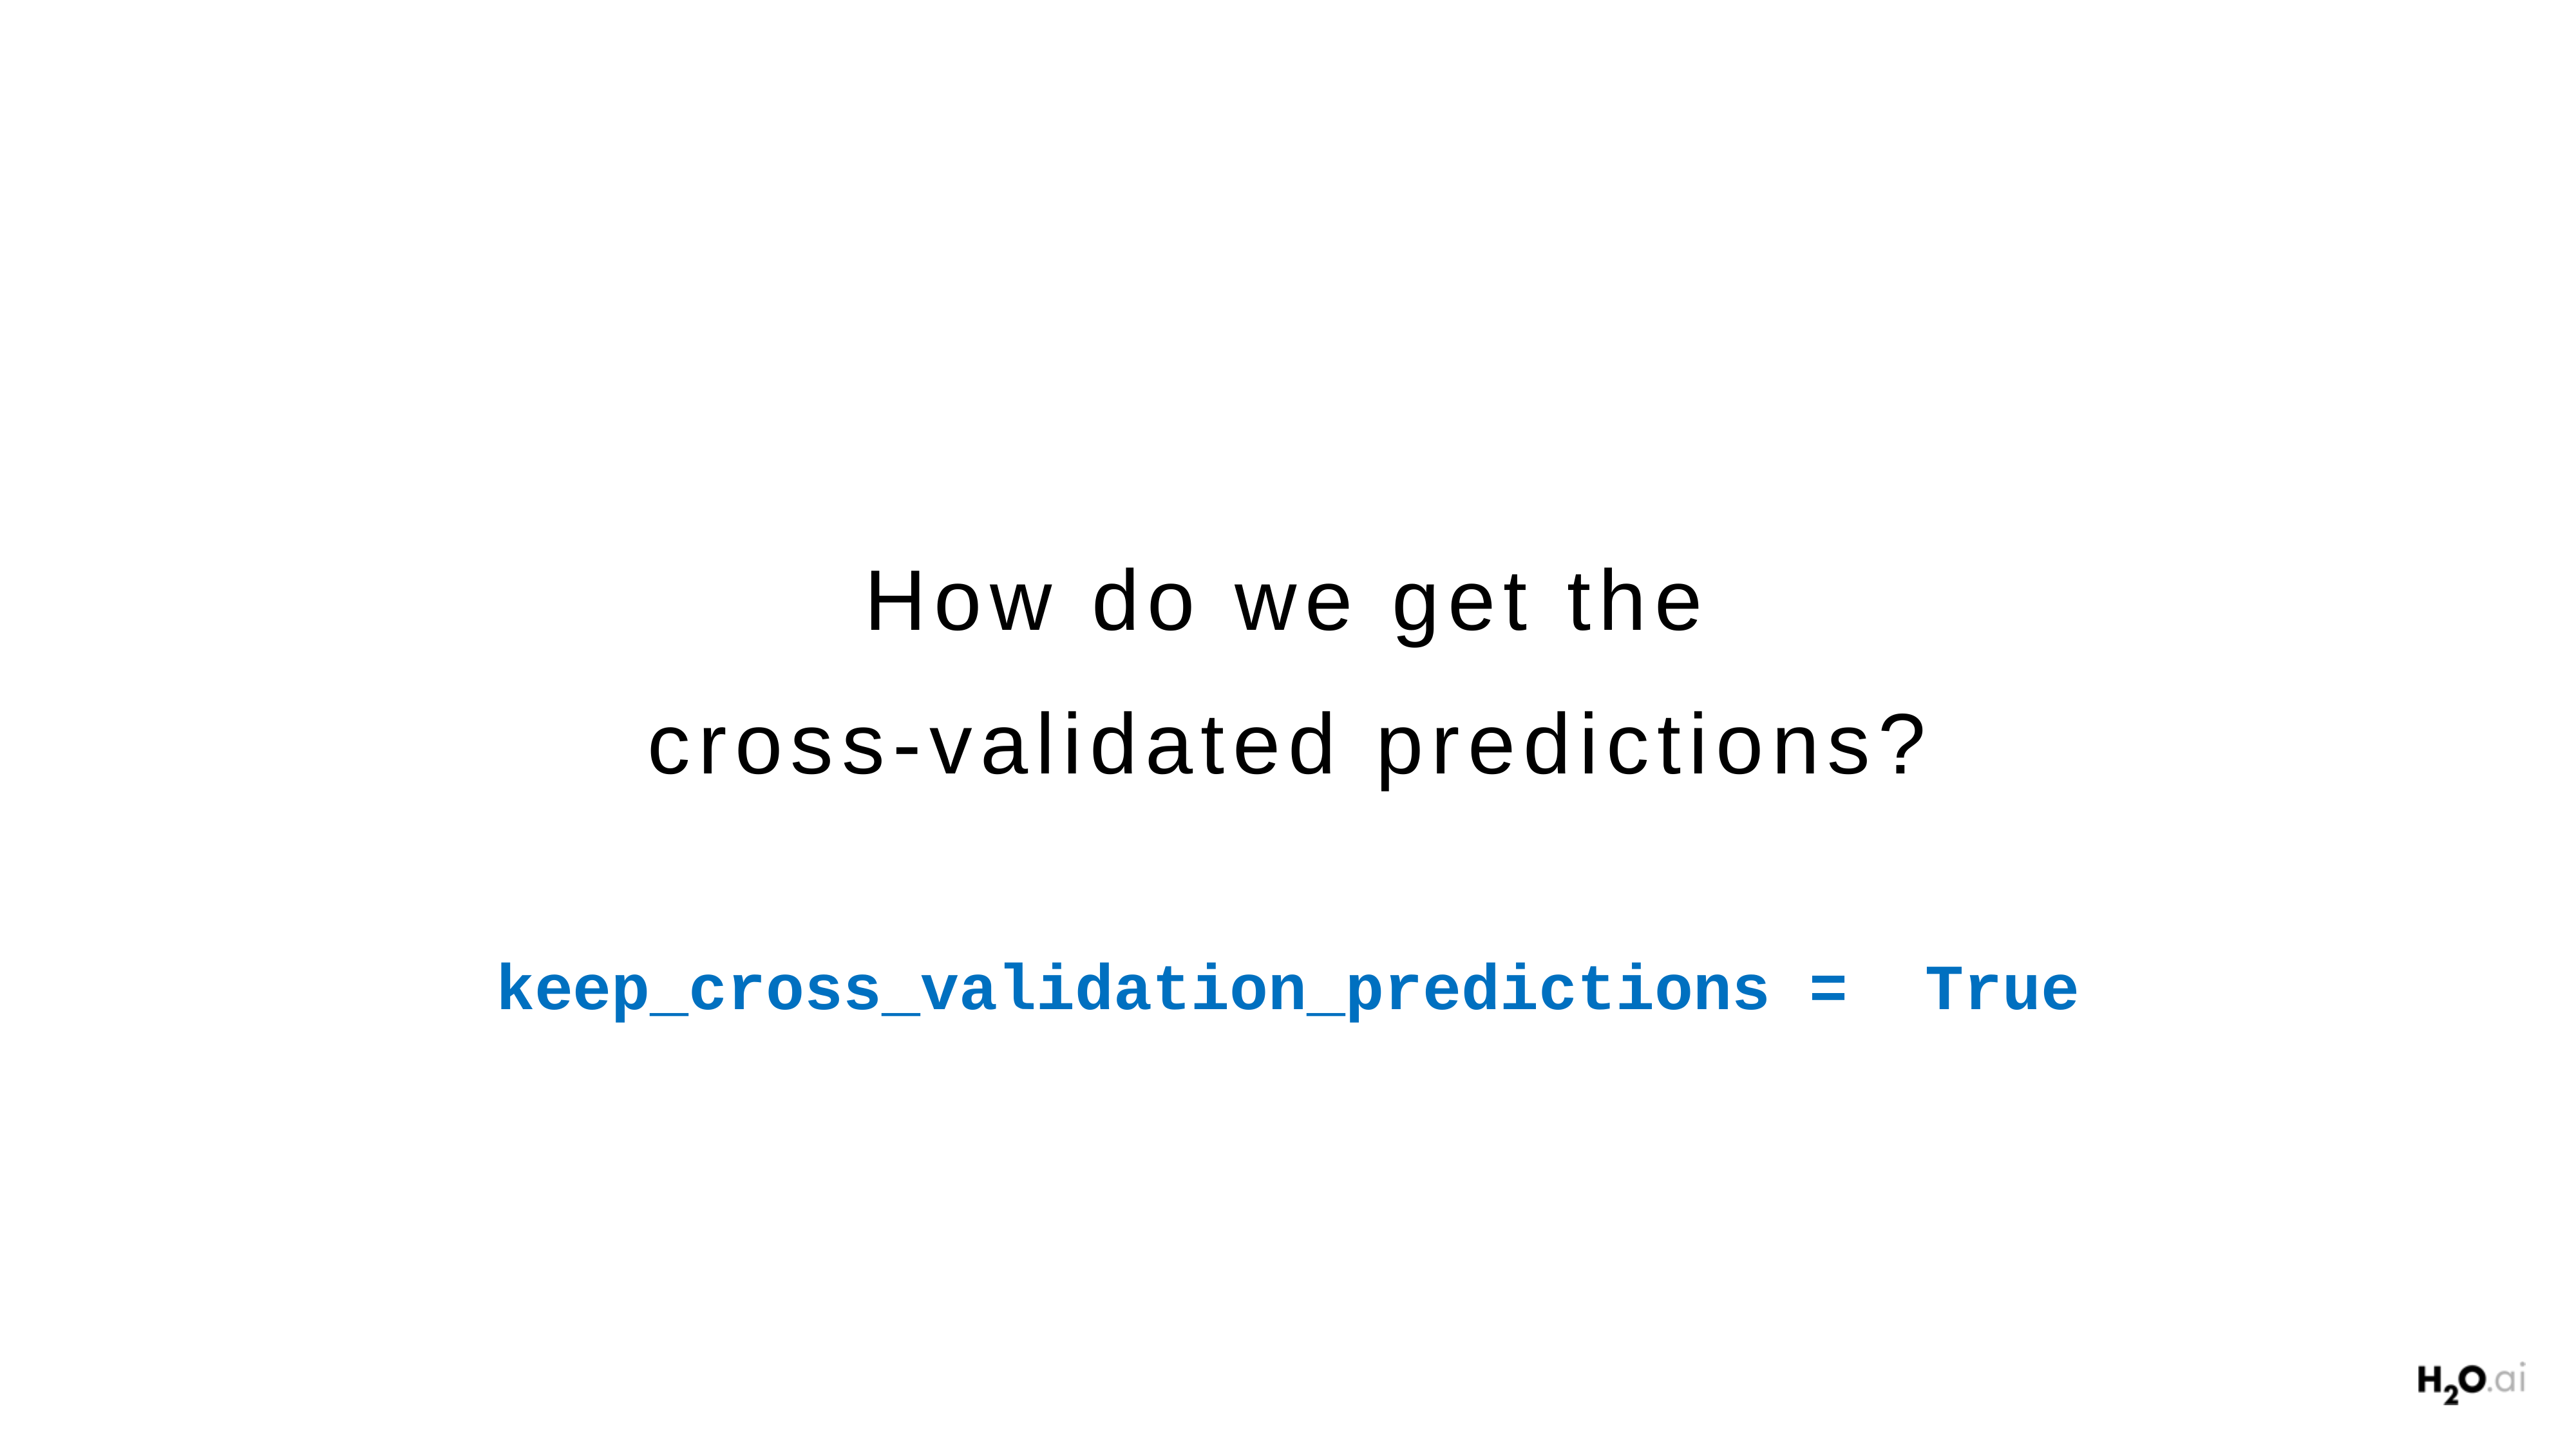

How do we get the
cross-validated predictions?
keep_cross_validation_predictions =  True